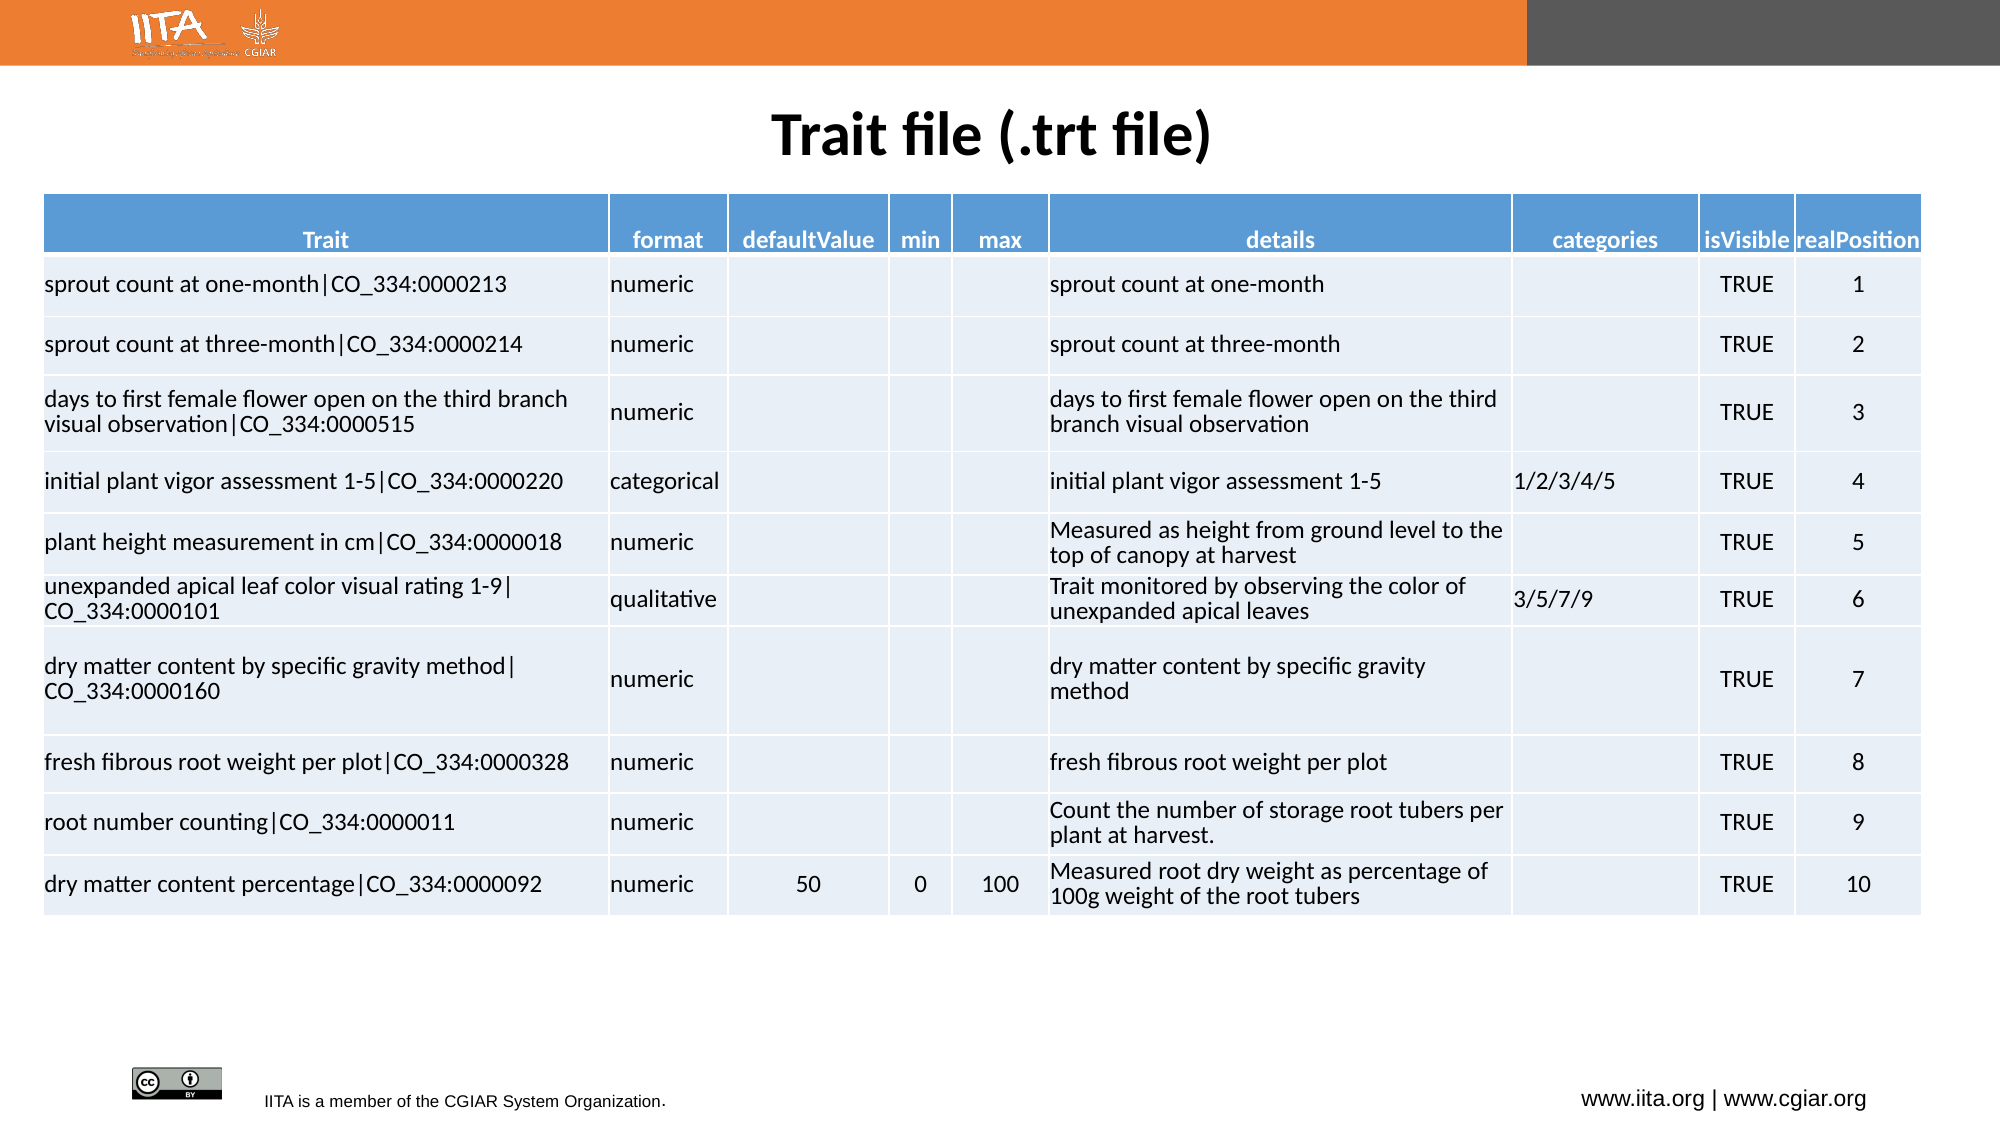

# Trait file (.trt file)
| Trait | format | defaultValue | min | max | details | categories | isVisible | realPosition |
| --- | --- | --- | --- | --- | --- | --- | --- | --- |
| sprout count at one-month|CO\_334:0000213 | numeric |  |  |  | sprout count at one-month |  | TRUE | 1 |
| sprout count at three-month|CO\_334:0000214 | numeric |  |  |  | sprout count at three-month |  | TRUE | 2 |
| days to first female flower open on the third branch visual observation|CO\_334:0000515 | numeric |  |  |  | days to first female flower open on the third branch visual observation |  | TRUE | 3 |
| initial plant vigor assessment 1-5|CO\_334:0000220 | categorical |  |  |  | initial plant vigor assessment 1-5 | 1/2/3/4/5 | TRUE | 4 |
| plant height measurement in cm|CO\_334:0000018 | numeric |  |  |  | Measured as height from ground level to the top of canopy at harvest |  | TRUE | 5 |
| unexpanded apical leaf color visual rating 1-9|CO\_334:0000101 | qualitative |  |  |  | Trait monitored by observing the color of unexpanded apical leaves | 3/5/7/9 | TRUE | 6 |
| dry matter content by specific gravity method|CO\_334:0000160 | numeric |  |  |  | dry matter content by specific gravity method |  | TRUE | 7 |
| fresh fibrous root weight per plot|CO\_334:0000328 | numeric |  |  |  | fresh fibrous root weight per plot |  | TRUE | 8 |
| root number counting|CO\_334:0000011 | numeric |  |  |  | Count the number of storage root tubers per plant at harvest. |  | TRUE | 9 |
| dry matter content percentage|CO\_334:0000092 | numeric | 50 | 0 | 100 | Measured root dry weight as percentage of 100g weight of the root tubers |  | TRUE | 10 |